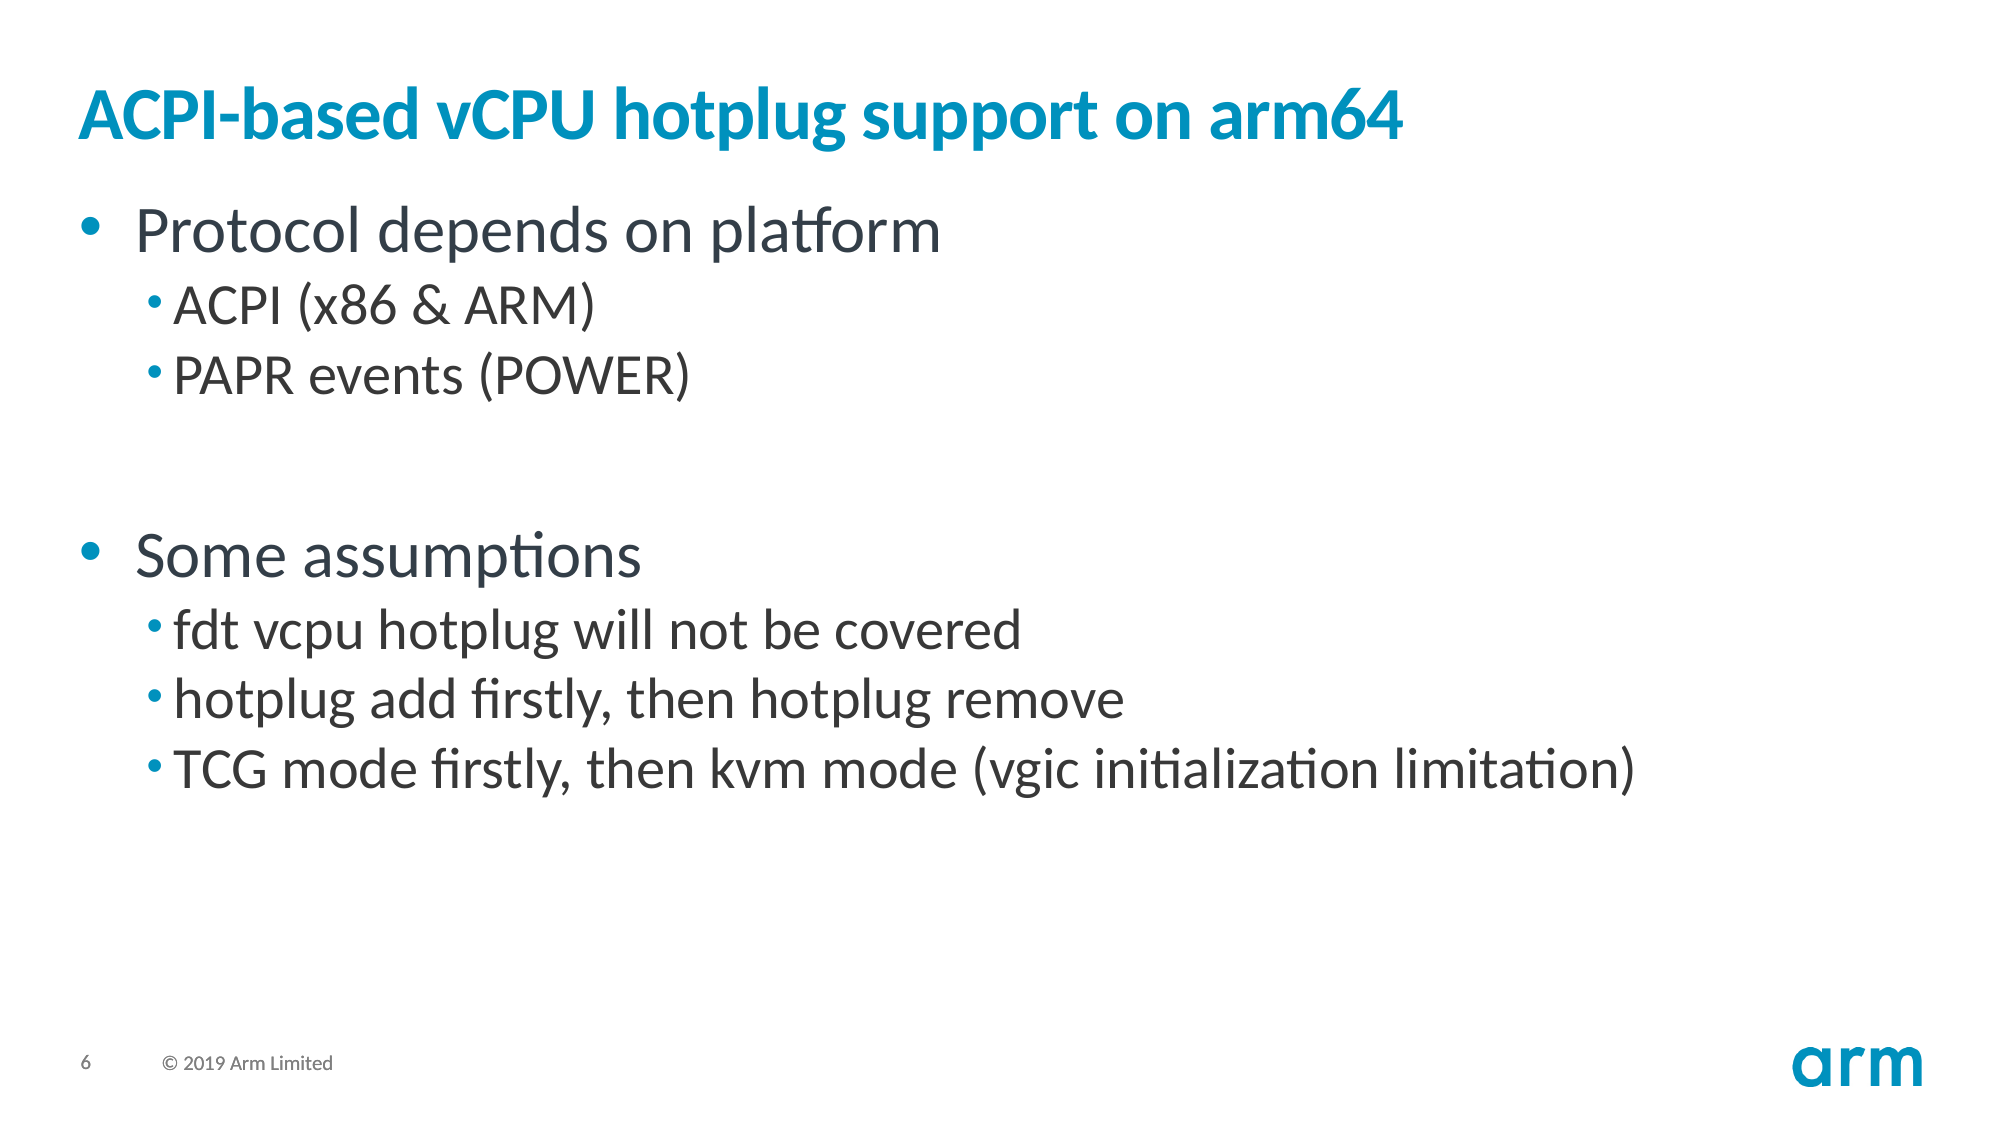

# ACPI-based vCPU hotplug support on arm64
Protocol depends on platform
ACPI (x86 & ARM)
PAPR events (POWER)

Some assumptions
fdt vcpu hotplug will not be covered
hotplug add firstly, then hotplug remove
TCG mode firstly, then kvm mode (vgic initialization limitation)